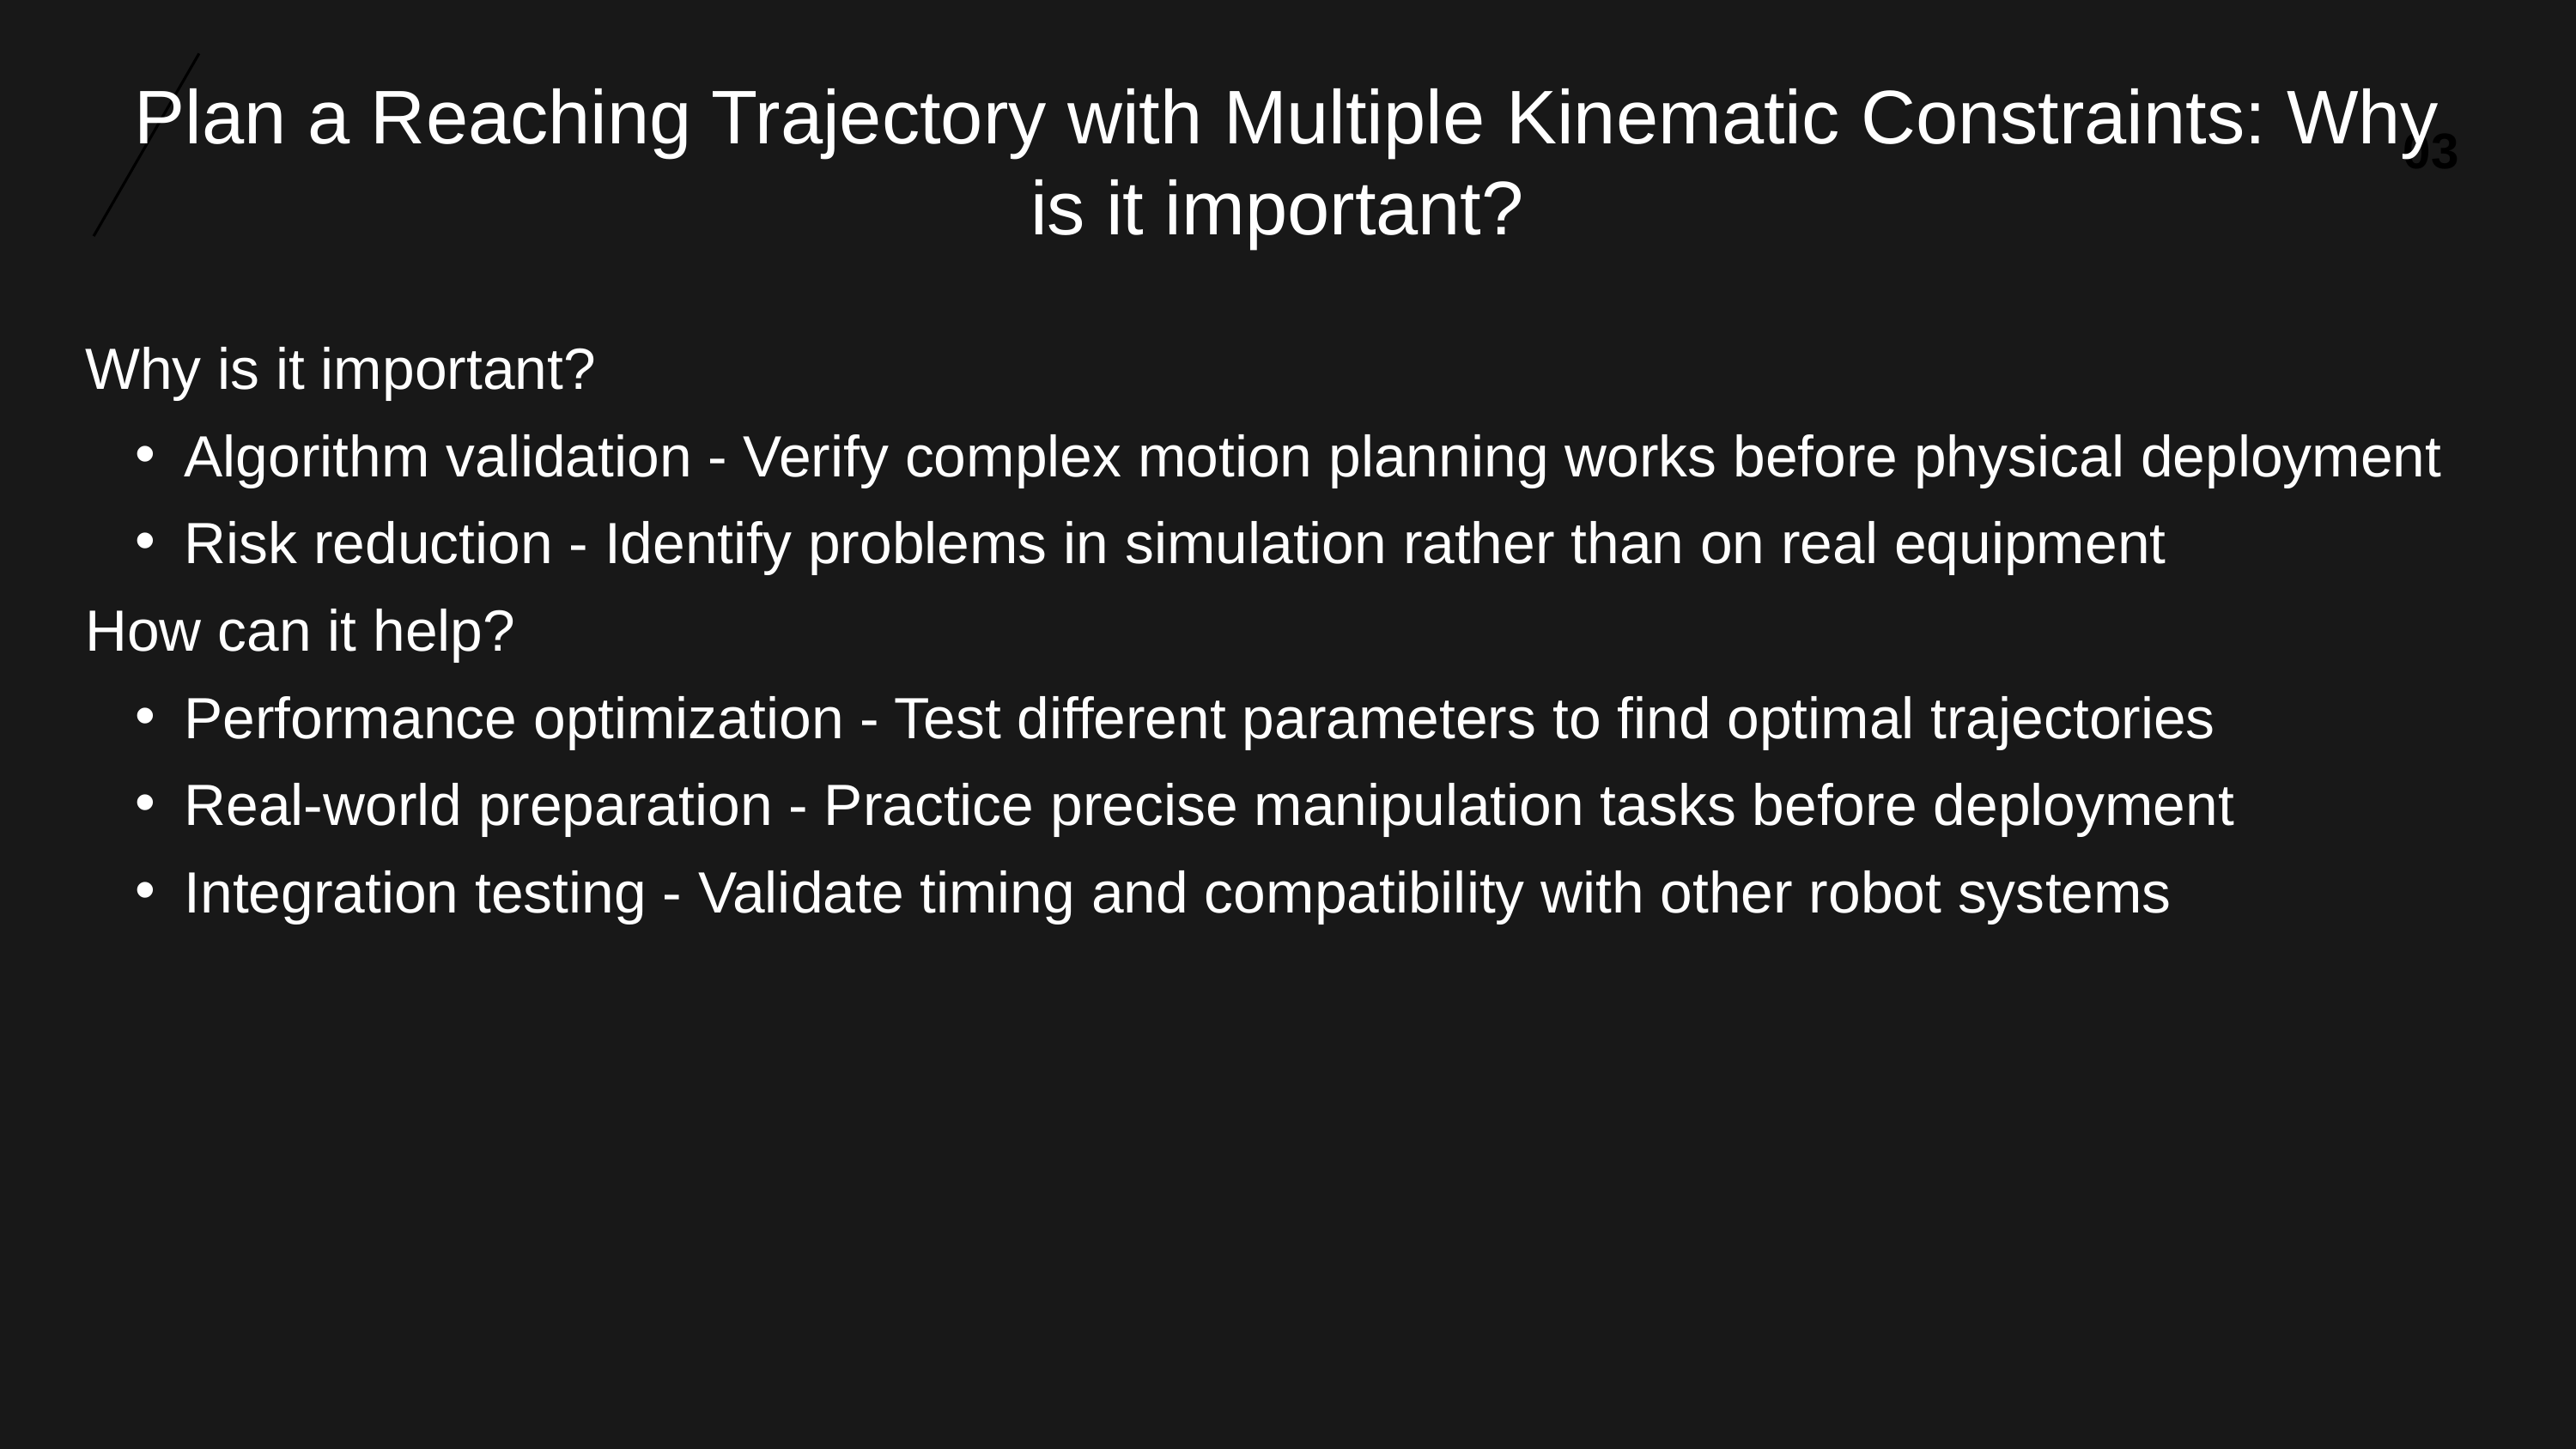

Plan a Reaching Trajectory with Multiple Kinematic Constraints: Why is it important?
03
Why is it important?
Algorithm validation - Verify complex motion planning works before physical deployment
Risk reduction - Identify problems in simulation rather than on real equipment
How can it help?
Performance optimization - Test different parameters to find optimal trajectories
Real-world preparation - Practice precise manipulation tasks before deployment
Integration testing - Validate timing and compatibility with other robot systems